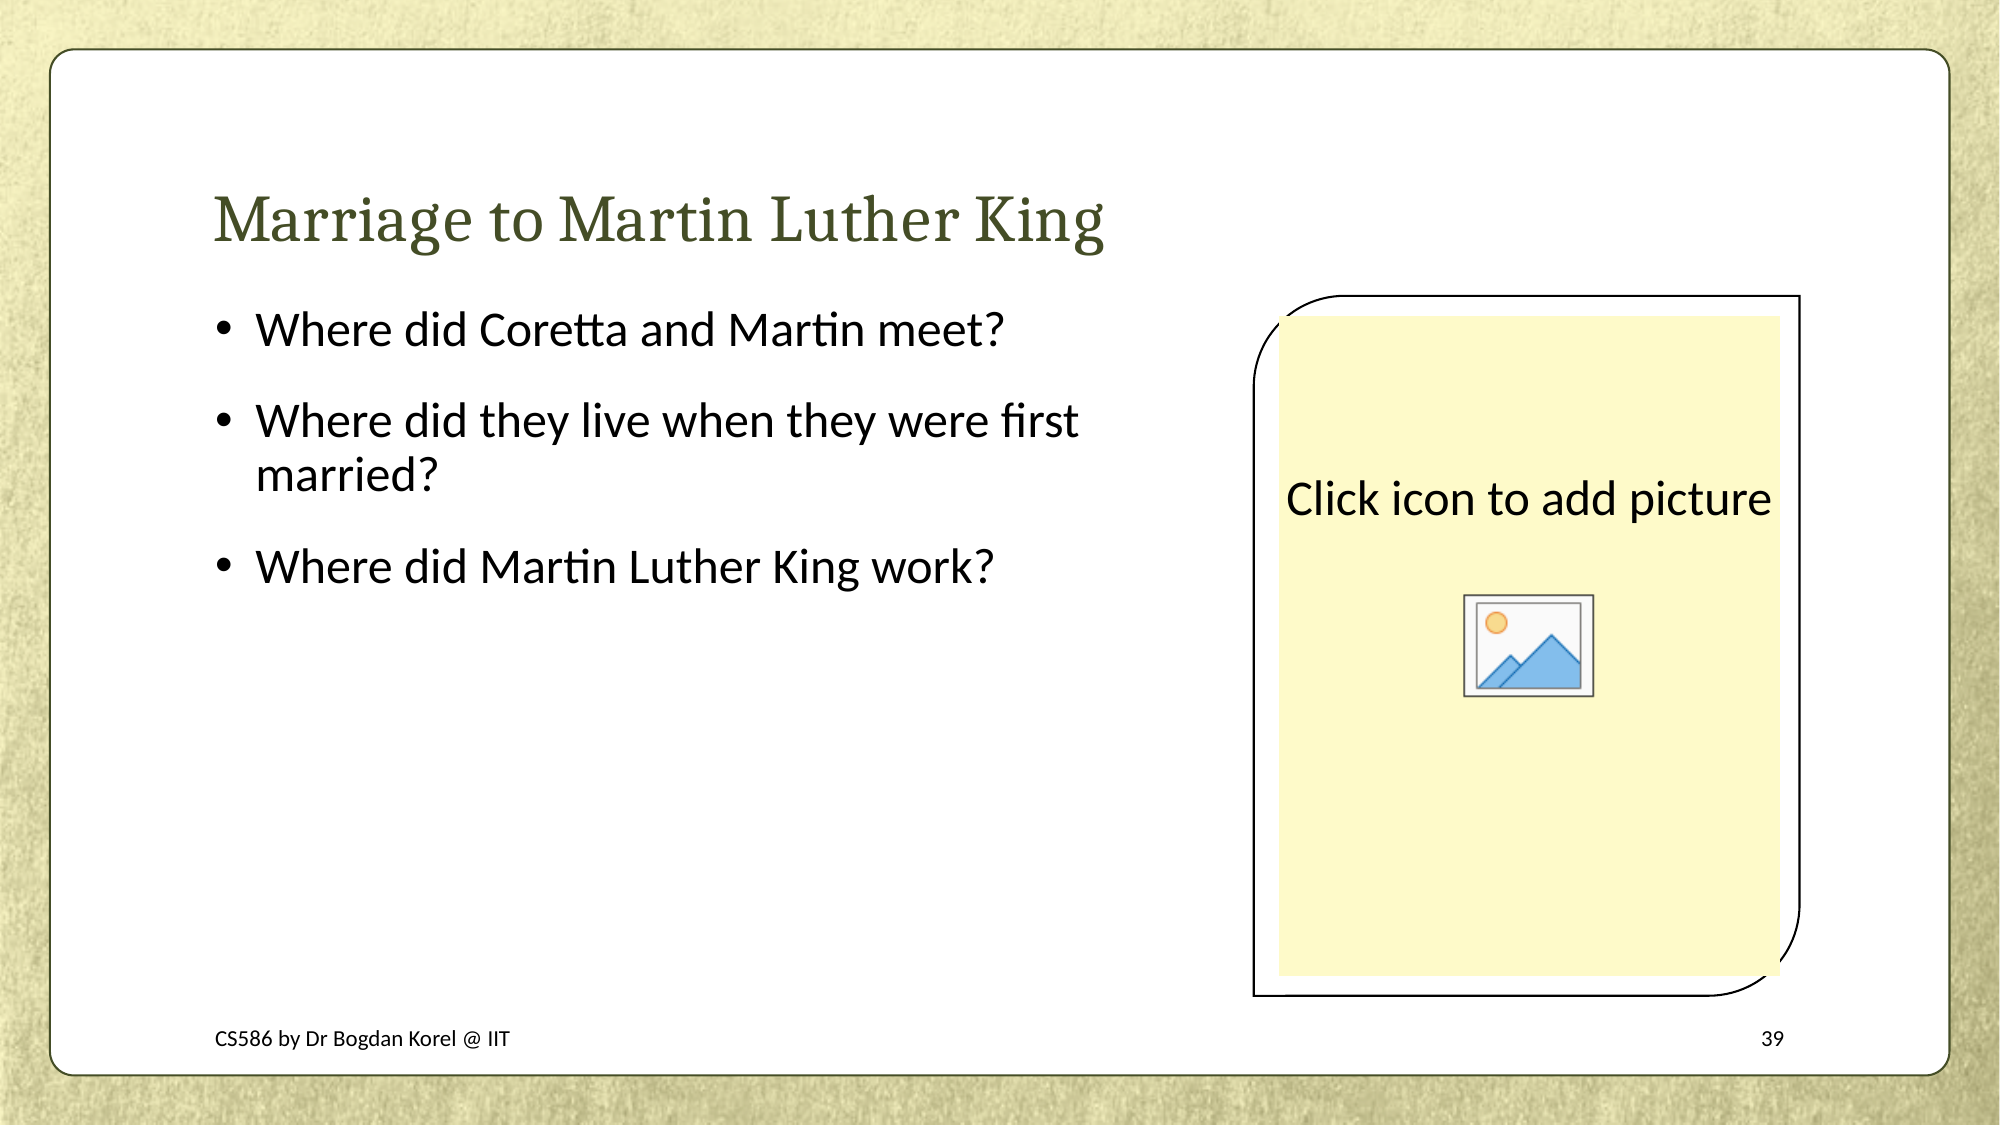

# Marriage to Martin Luther King
Where did Coretta and Martin meet?
Where did they live when they were first married?
Where did Martin Luther King work?

CS586 by Dr Bogdan Korel @ IIT
39